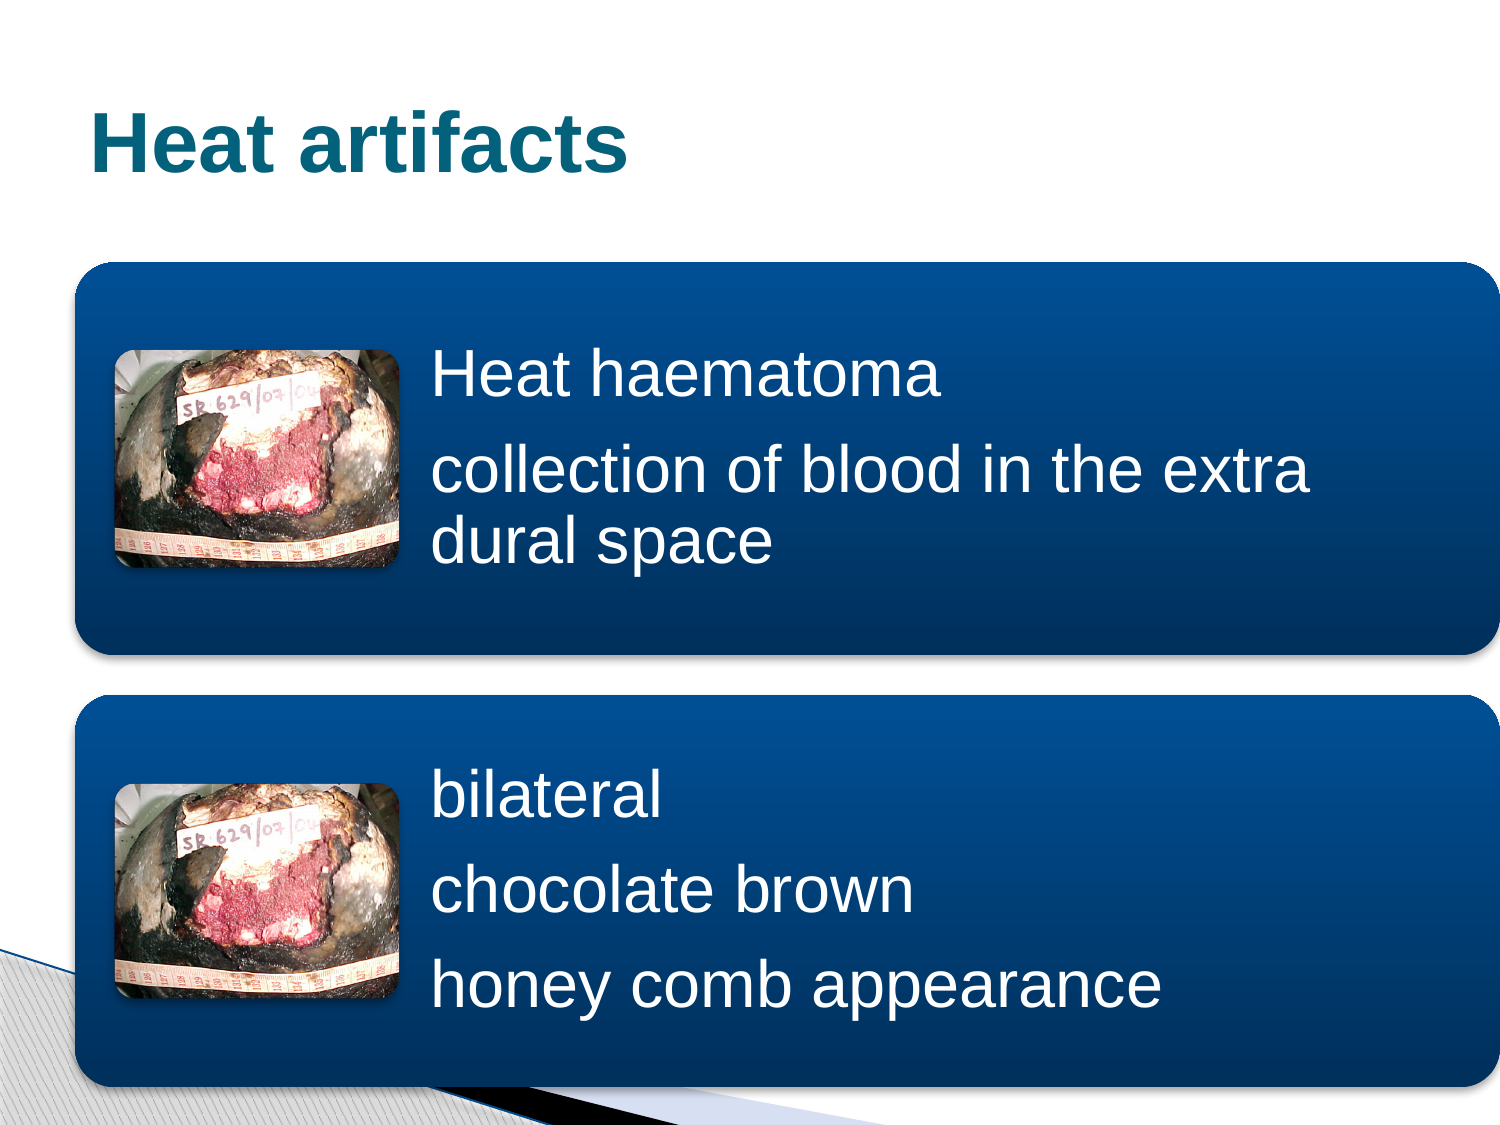

# Heat artifacts
Heat haematoma
collection of blood in the extra dural space
bilateral
chocolate brown
honey comb appearance